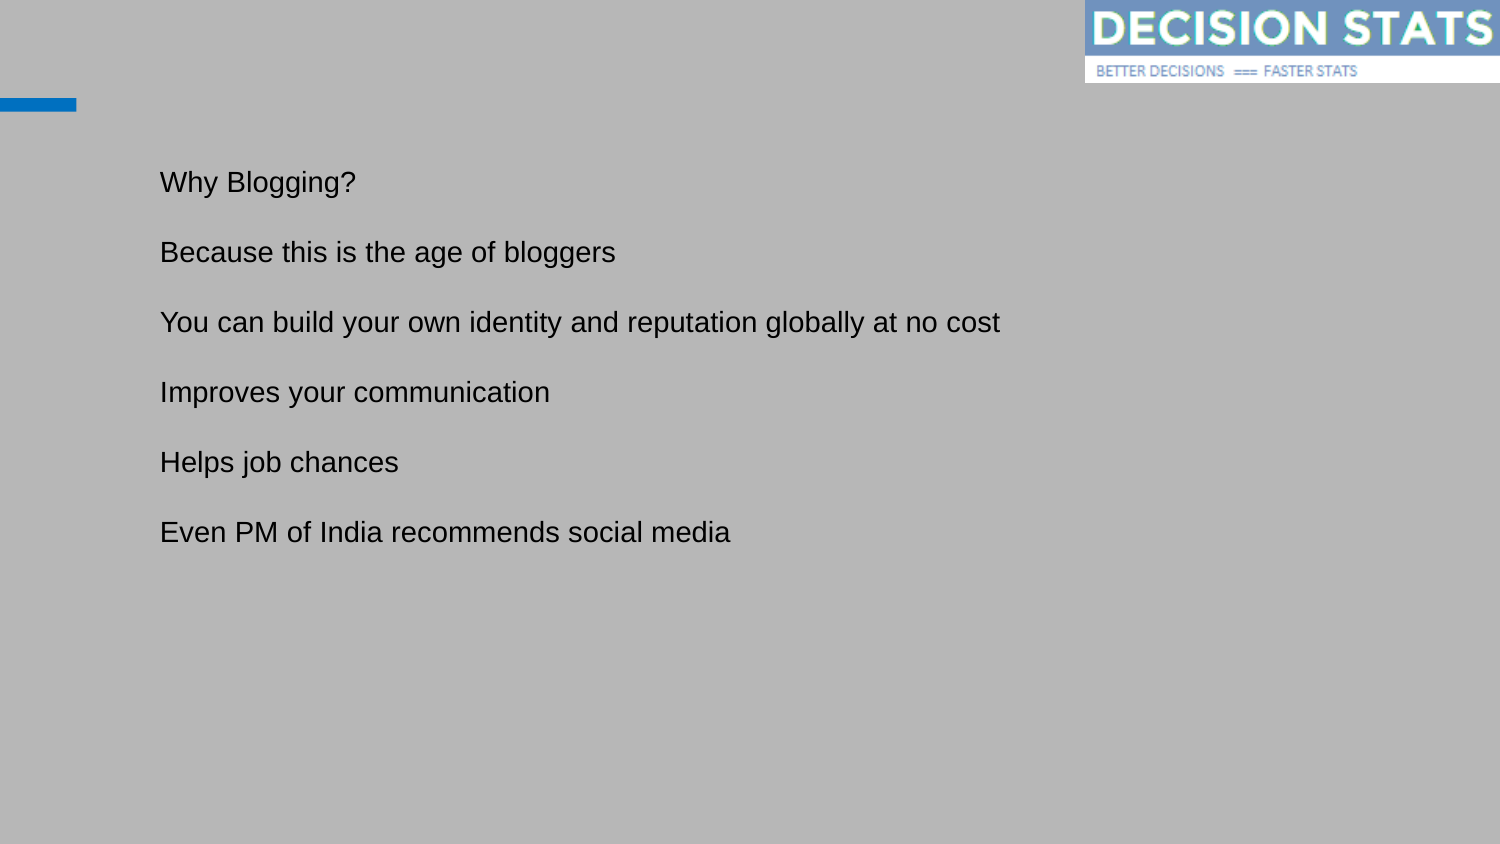

Why Blogging?

Because this is the age of bloggers

You can build your own identity and reputation globally at no cost

Improves your communication

Helps job chances

Even PM of India recommends social media